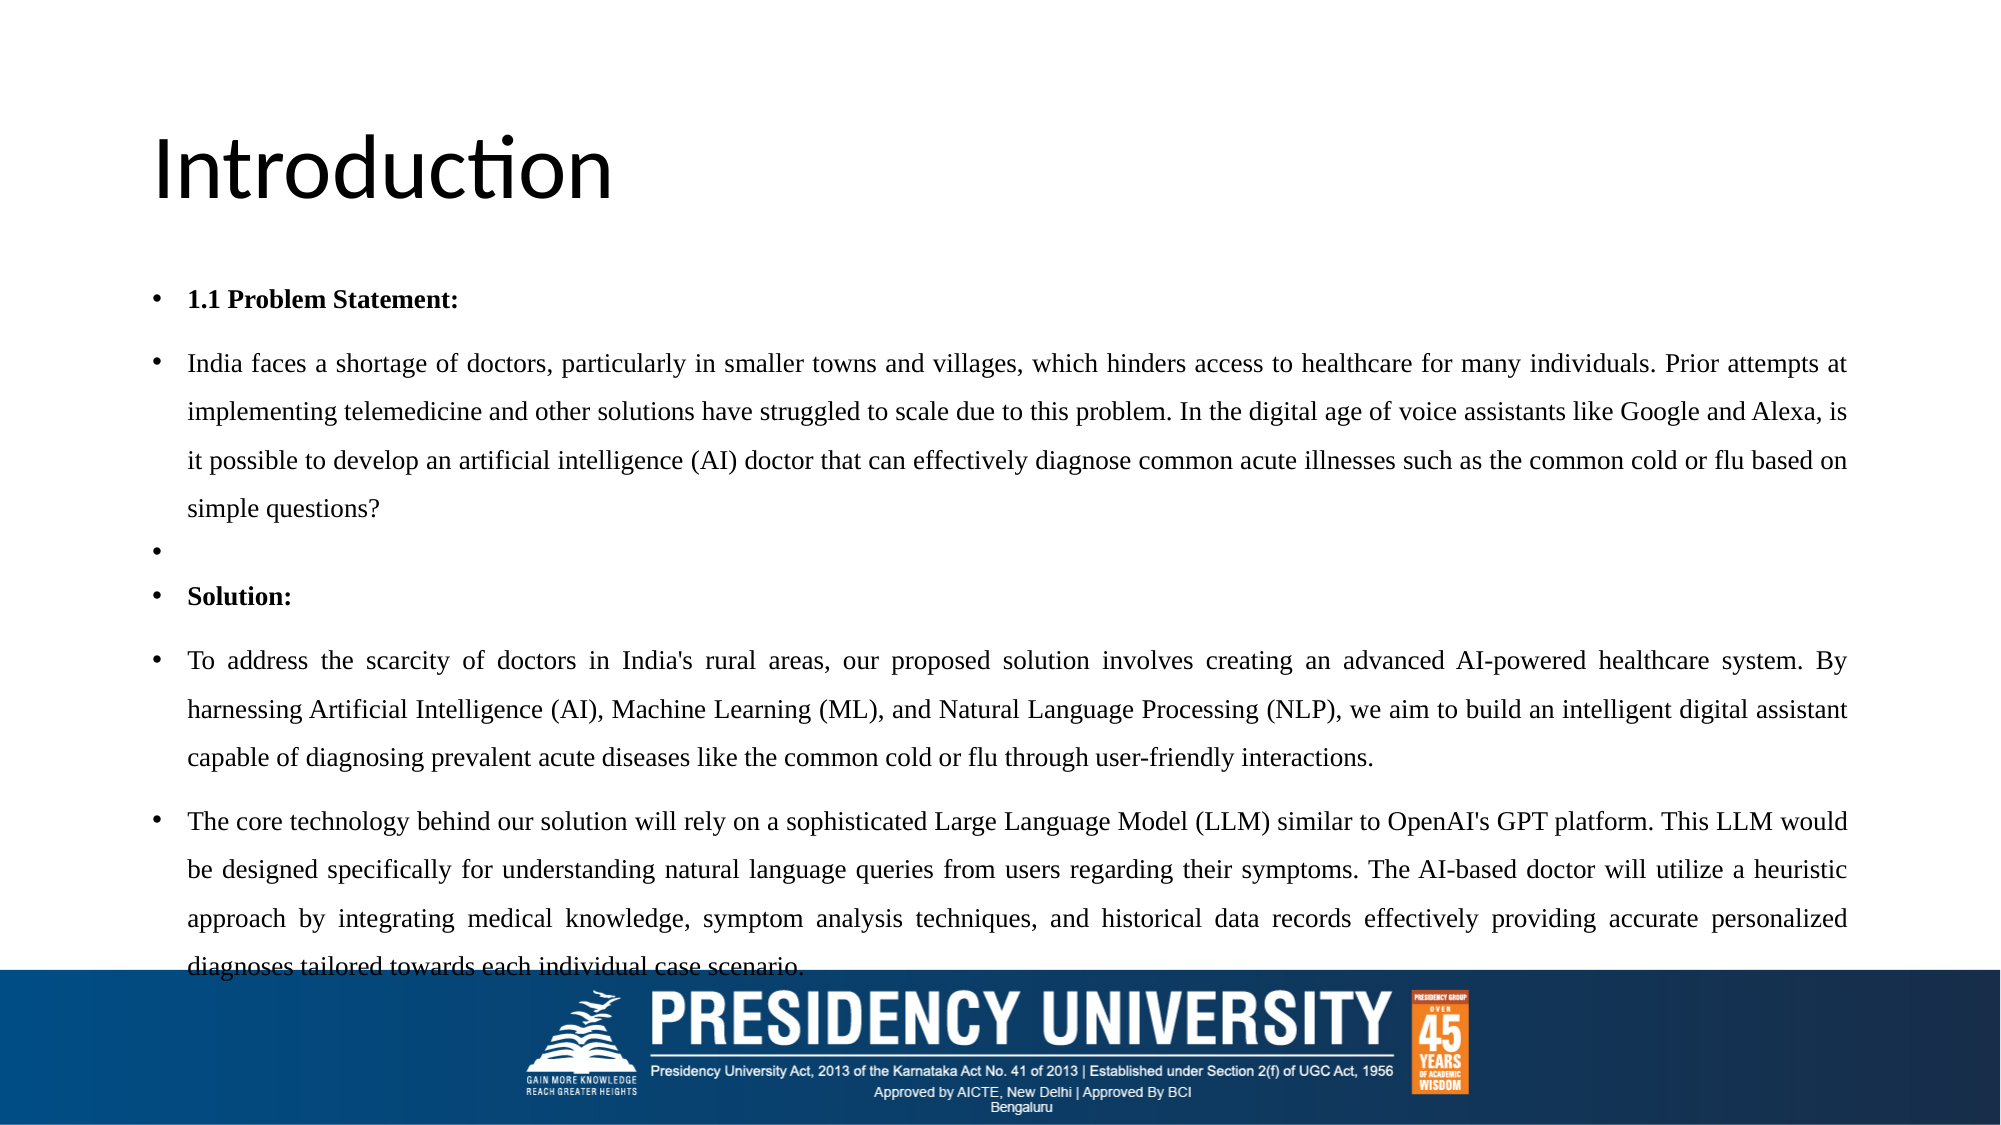

# Introduction
1.1 Problem Statement:
India faces a shortage of doctors, particularly in smaller towns and villages, which hinders access to healthcare for many individuals. Prior attempts at implementing telemedicine and other solutions have struggled to scale due to this problem. In the digital age of voice assistants like Google and Alexa, is it possible to develop an artificial intelligence (AI) doctor that can effectively diagnose common acute illnesses such as the common cold or flu based on simple questions?

Solution:
To address the scarcity of doctors in India's rural areas, our proposed solution involves creating an advanced AI-powered healthcare system. By harnessing Artificial Intelligence (AI), Machine Learning (ML), and Natural Language Processing (NLP), we aim to build an intelligent digital assistant capable of diagnosing prevalent acute diseases like the common cold or flu through user-friendly interactions.
The core technology behind our solution will rely on a sophisticated Large Language Model (LLM) similar to OpenAI's GPT platform. This LLM would be designed specifically for understanding natural language queries from users regarding their symptoms. The AI-based doctor will utilize a heuristic approach by integrating medical knowledge, symptom analysis techniques, and historical data records effectively providing accurate personalized diagnoses tailored towards each individual case scenario.